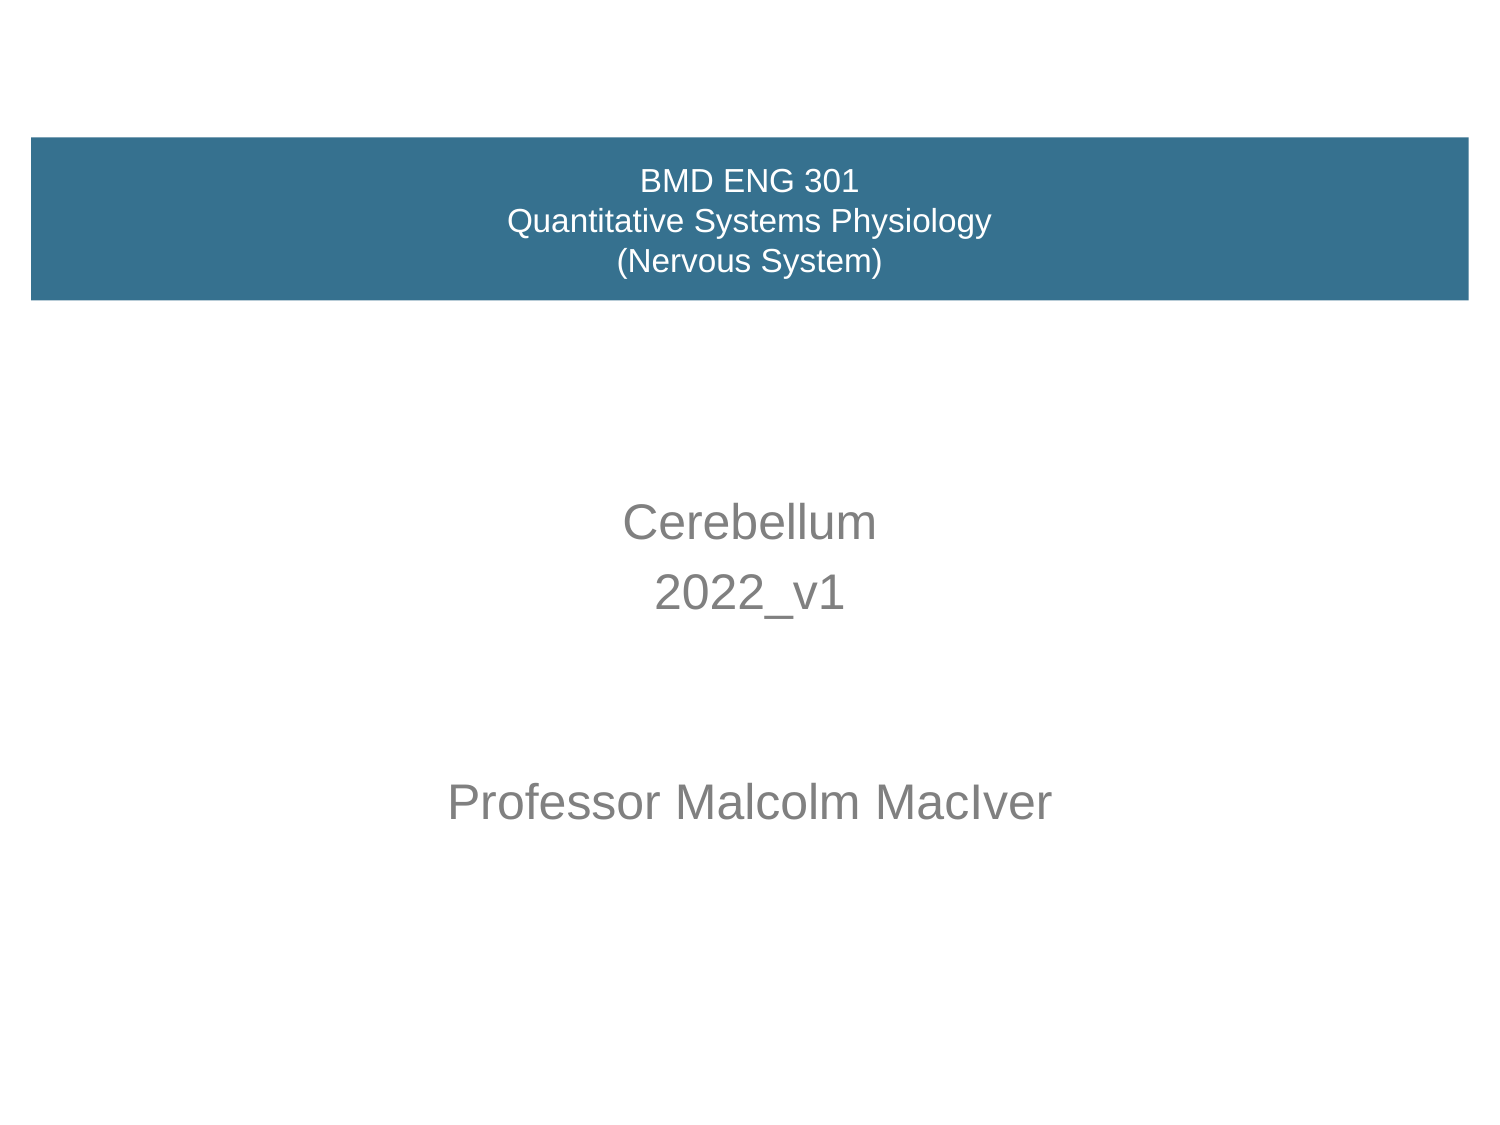

# BMD ENG 301 Quantitative Systems Physiology (Nervous System)

Cerebellum
2022_v1

Professor Malcolm MacIver